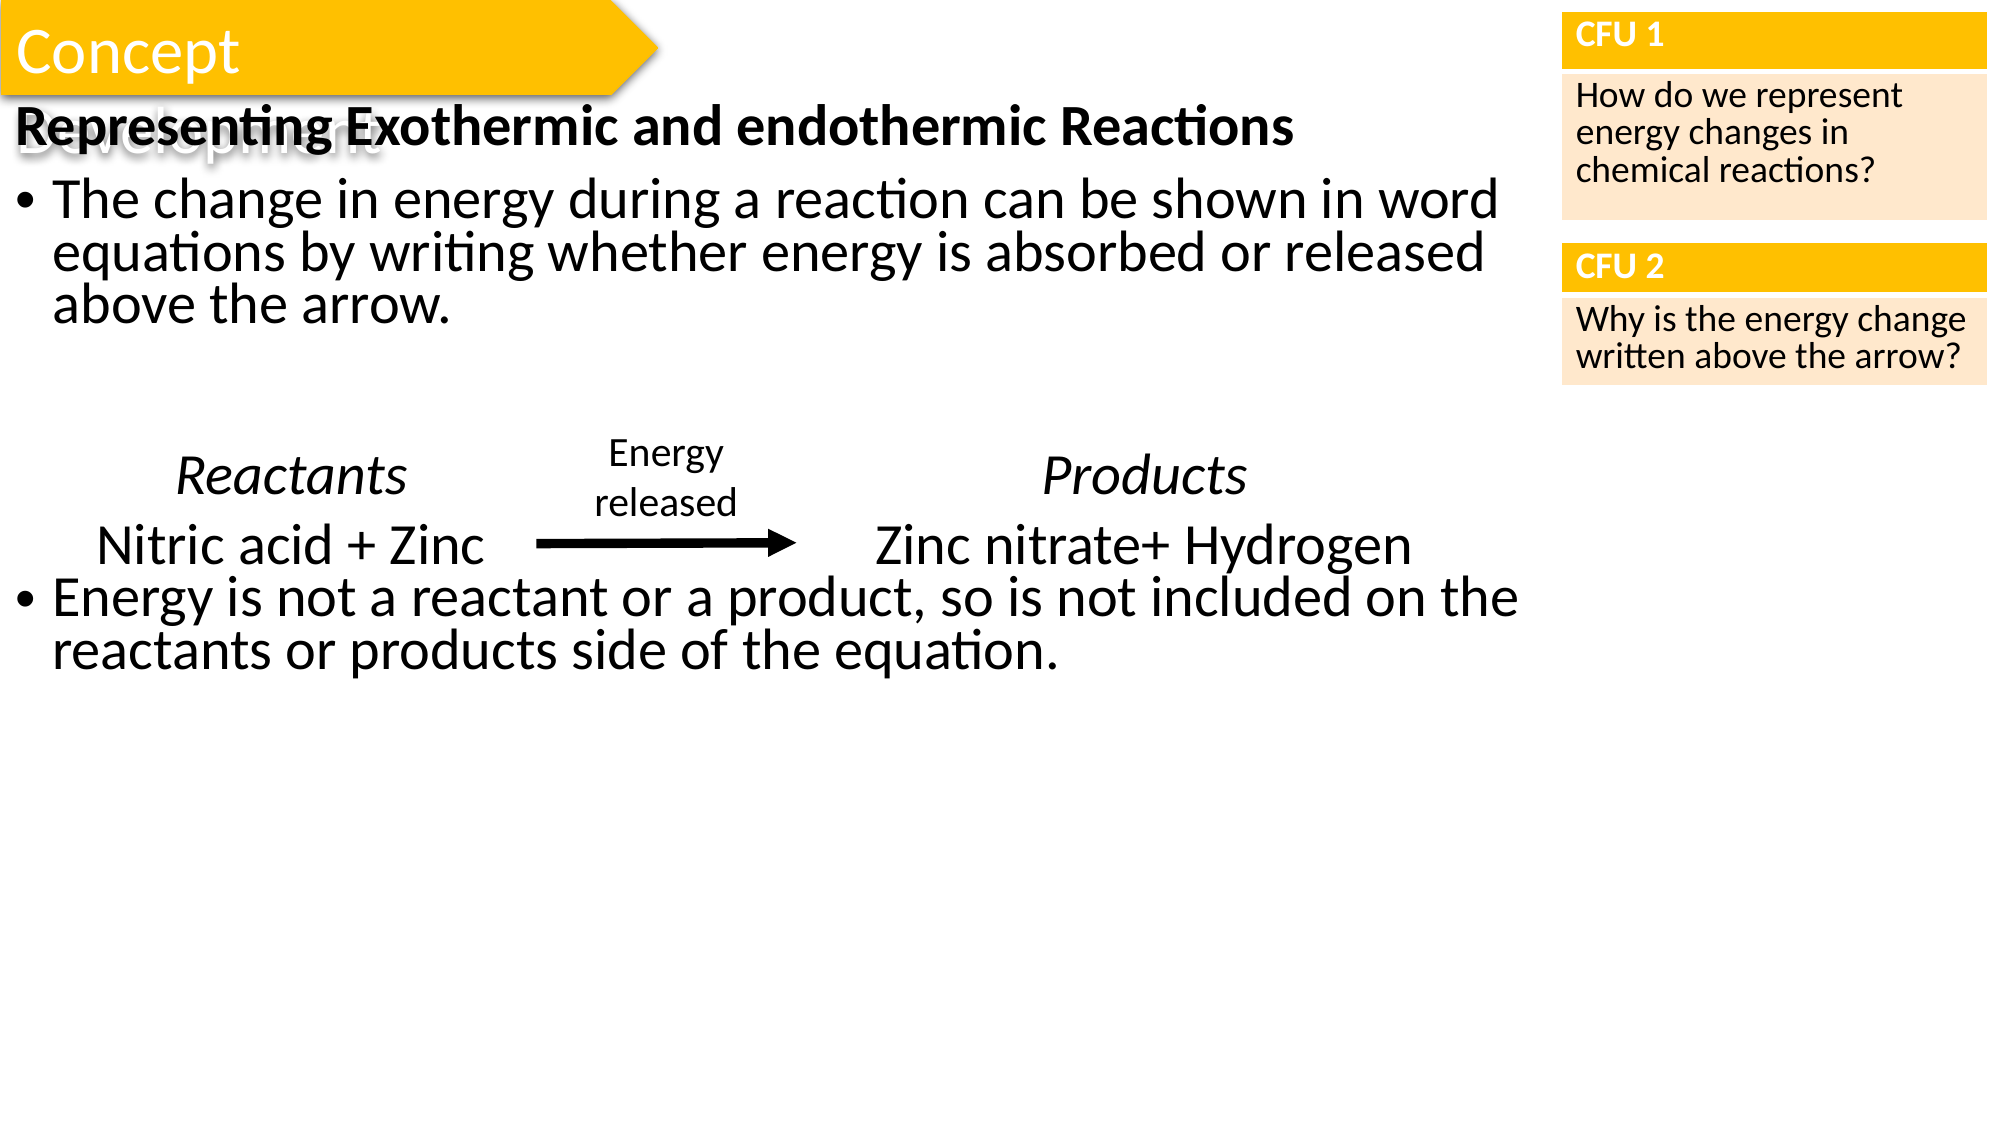

Concept Development
| CFU 1 |
| --- |
| How do we represent energy changes in chemical reactions? |
Representing Exothermic and endothermic Reactions
The change in energy during a reaction can be shown in word equations by writing whether energy is absorbed or released above the arrow.

Energy is not a reactant or a product, so is not included on the reactants or products side of the equation.
| CFU 2 |
| --- |
| Why is the energy change written above the arrow? |
Energy
released
Products
Zinc nitrate+ Hydrogen
Reactants
Nitric acid + Zinc